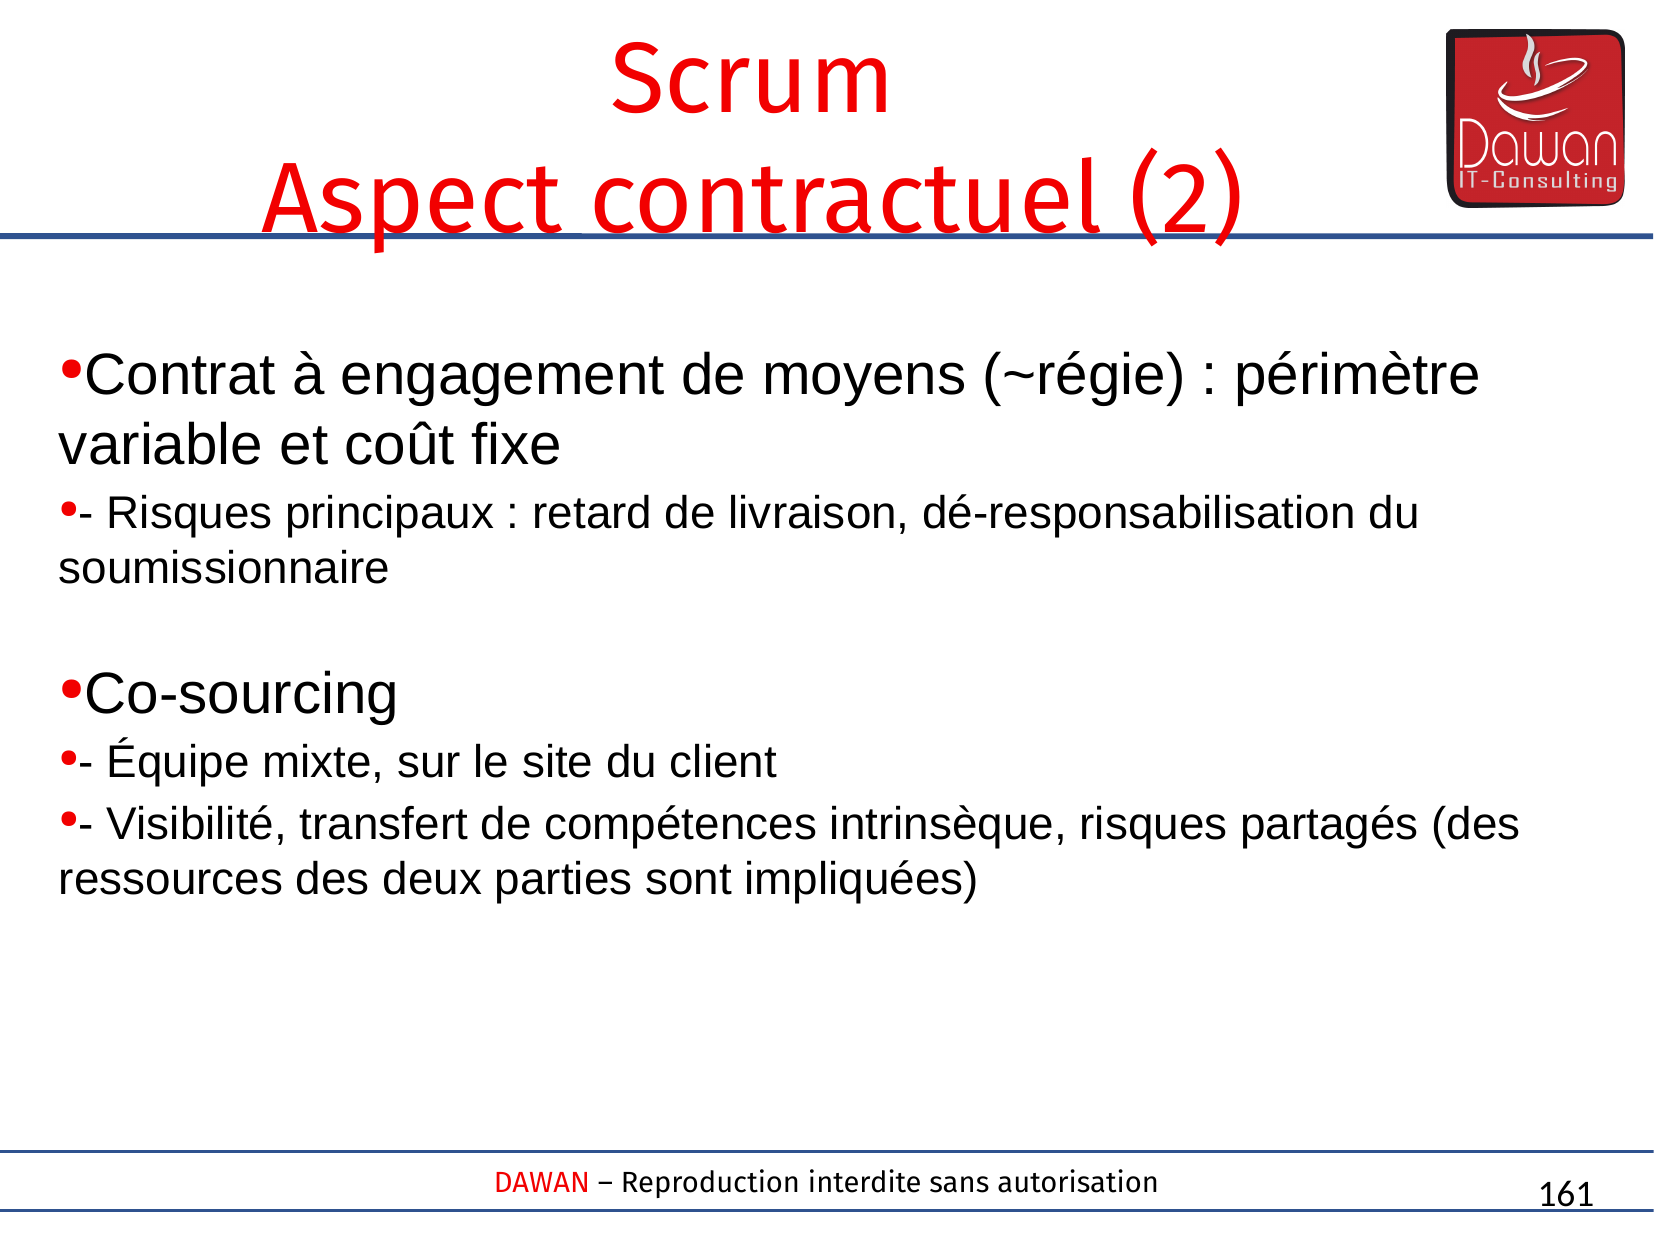

Scrum
Aspect contractuel (2)

Contrat à engagement de moyens (~régie) : périmètre variable et coût fixe
- Risques principaux : retard de livraison, dé-responsabilisation du soumissionnaire

Co-sourcing
- Équipe mixte, sur le site du client
- Visibilité, transfert de compétences intrinsèque, risques partagés (des ressources des deux parties sont impliquées)

161